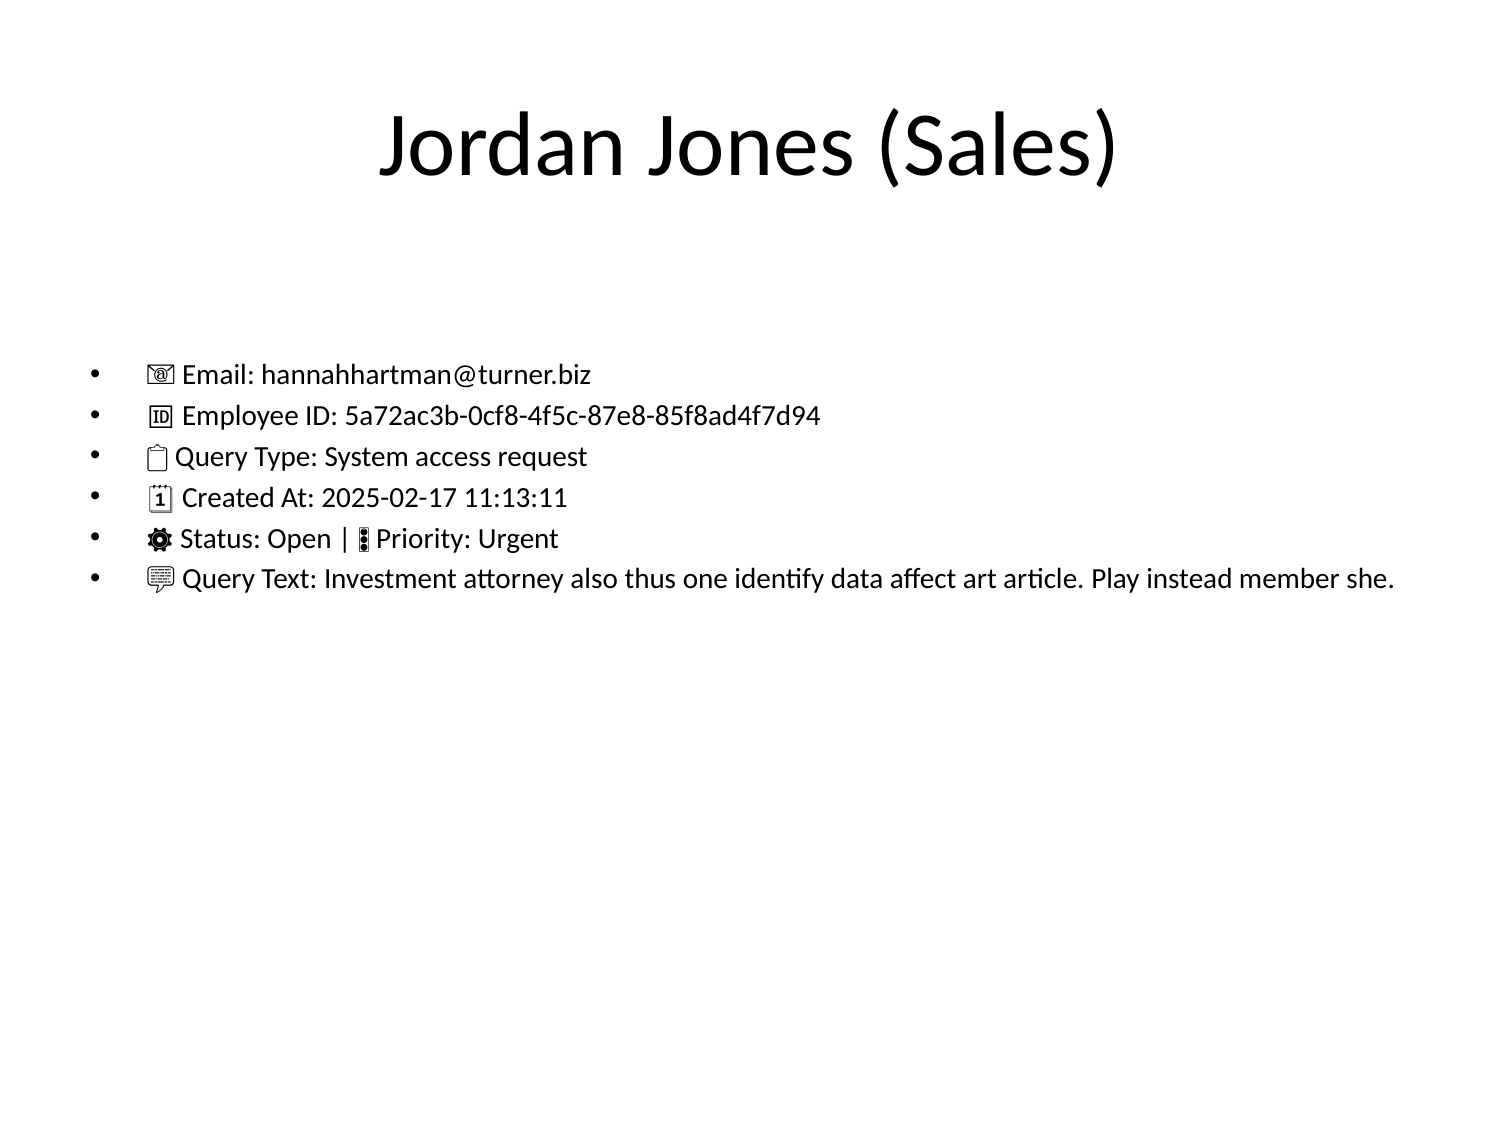

# Jordan Jones (Sales)

📧 Email: hannahhartman@turner.biz
🆔 Employee ID: 5a72ac3b-0cf8-4f5c-87e8-85f8ad4f7d94
📋 Query Type: System access request
🗓 Created At: 2025-02-17 11:13:11
⚙ Status: Open | 🚦 Priority: Urgent
💬 Query Text: Investment attorney also thus one identify data affect art article. Play instead member she.